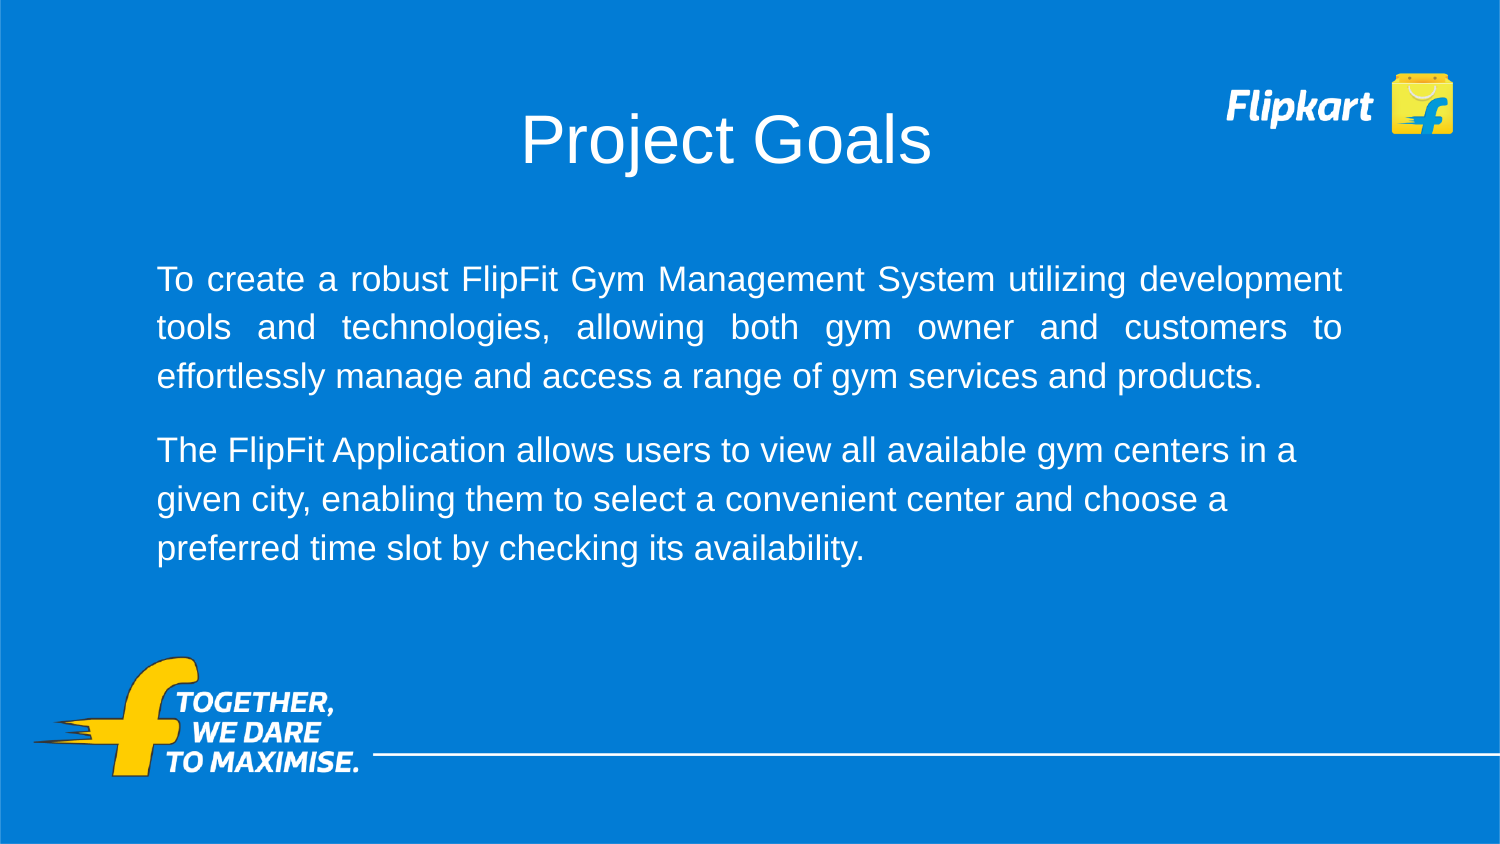

Project Goals
To create a robust FlipFit Gym Management System utilizing development tools and technologies, allowing both gym owner and customers to effortlessly manage and access a range of gym services and products.
The FlipFit Application allows users to view all available gym centers in a given city, enabling them to select a convenient center and choose a preferred time slot by checking its availability.